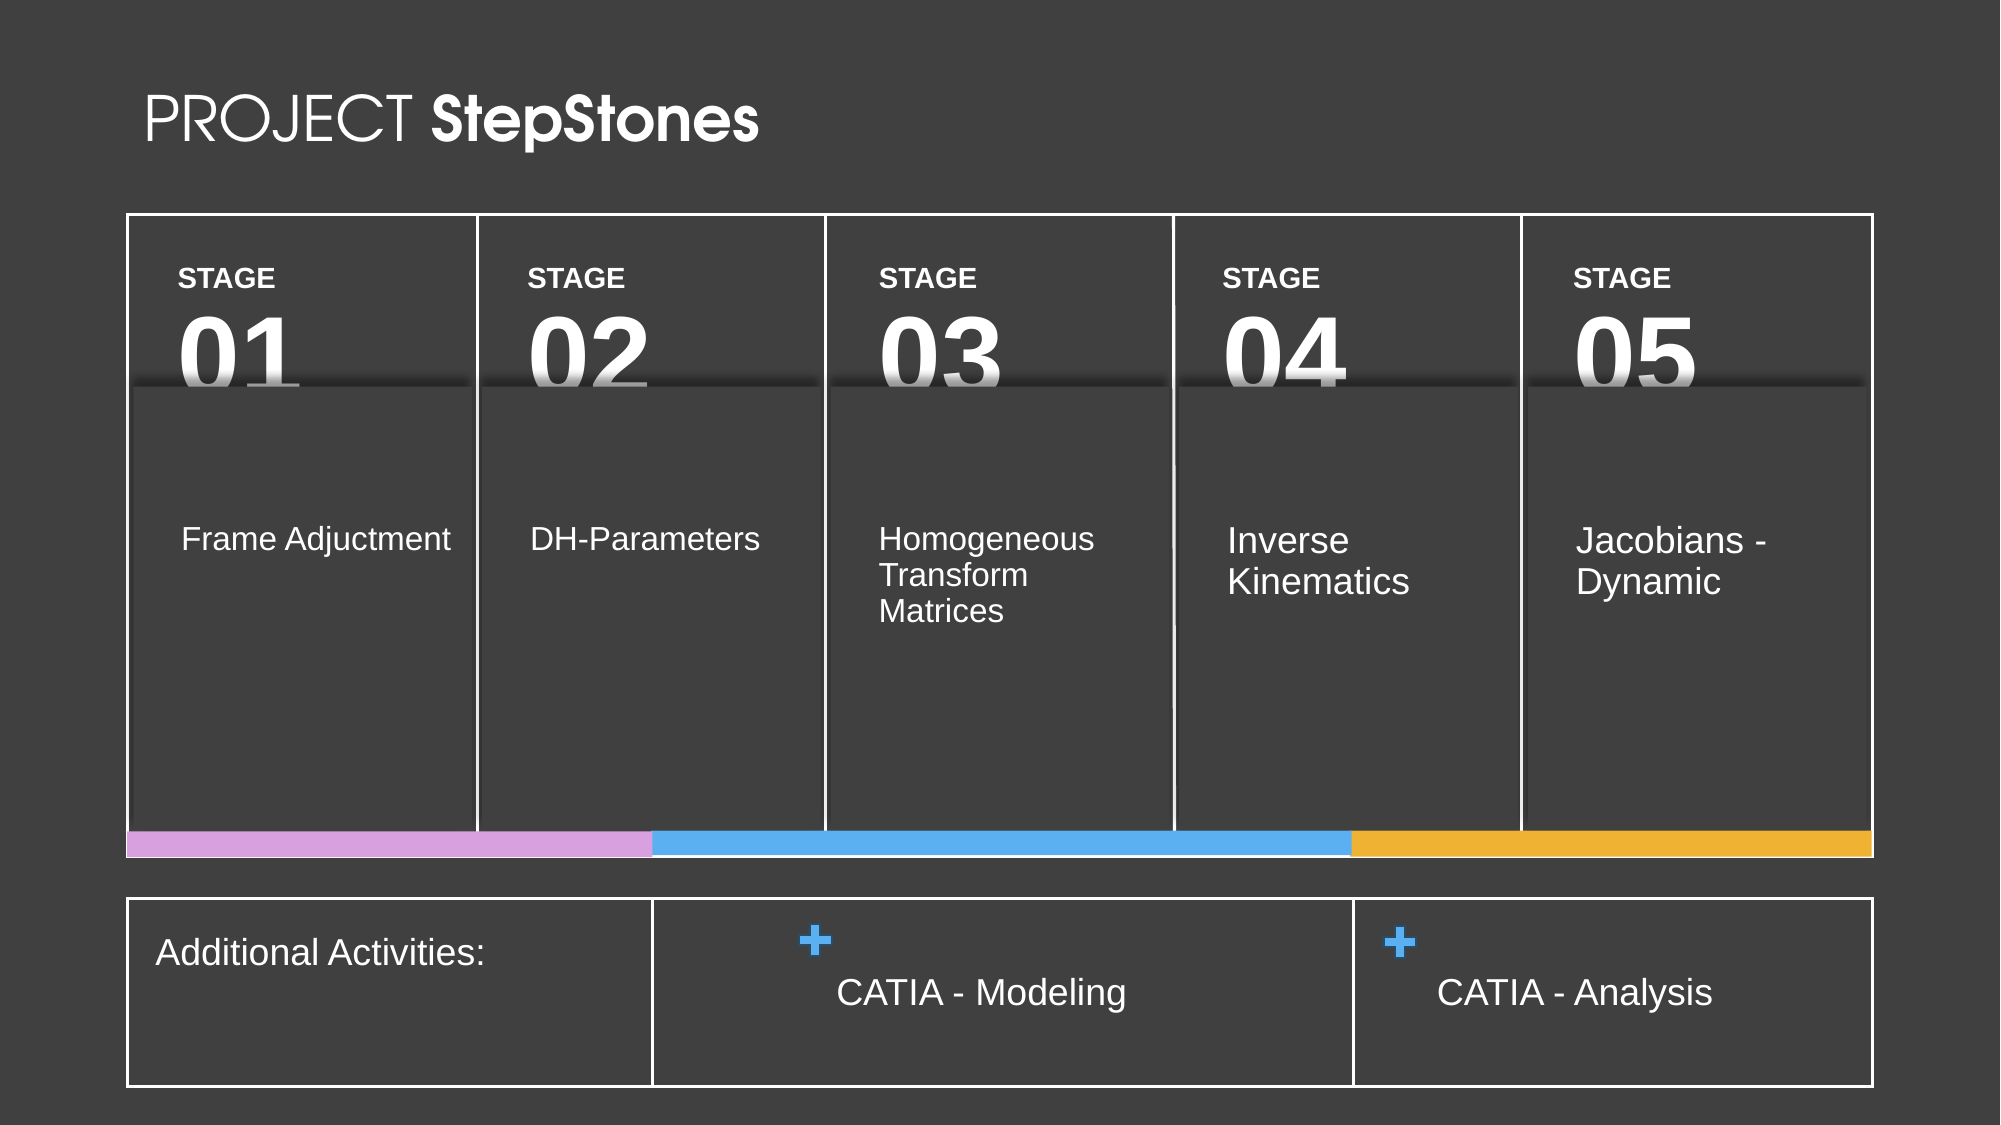

# PROJECT StepStones
STAGE
STAGE
STAGE
STAGE
STAGE
01
02
03
04
05
Frame Adjuctment
DH-Parameters

Homogeneous Transform Matrices

Inverse Kinematics

Jacobians - Dynamic

Additional Activities:

CATIA - Modeling
CATIA - Analysis